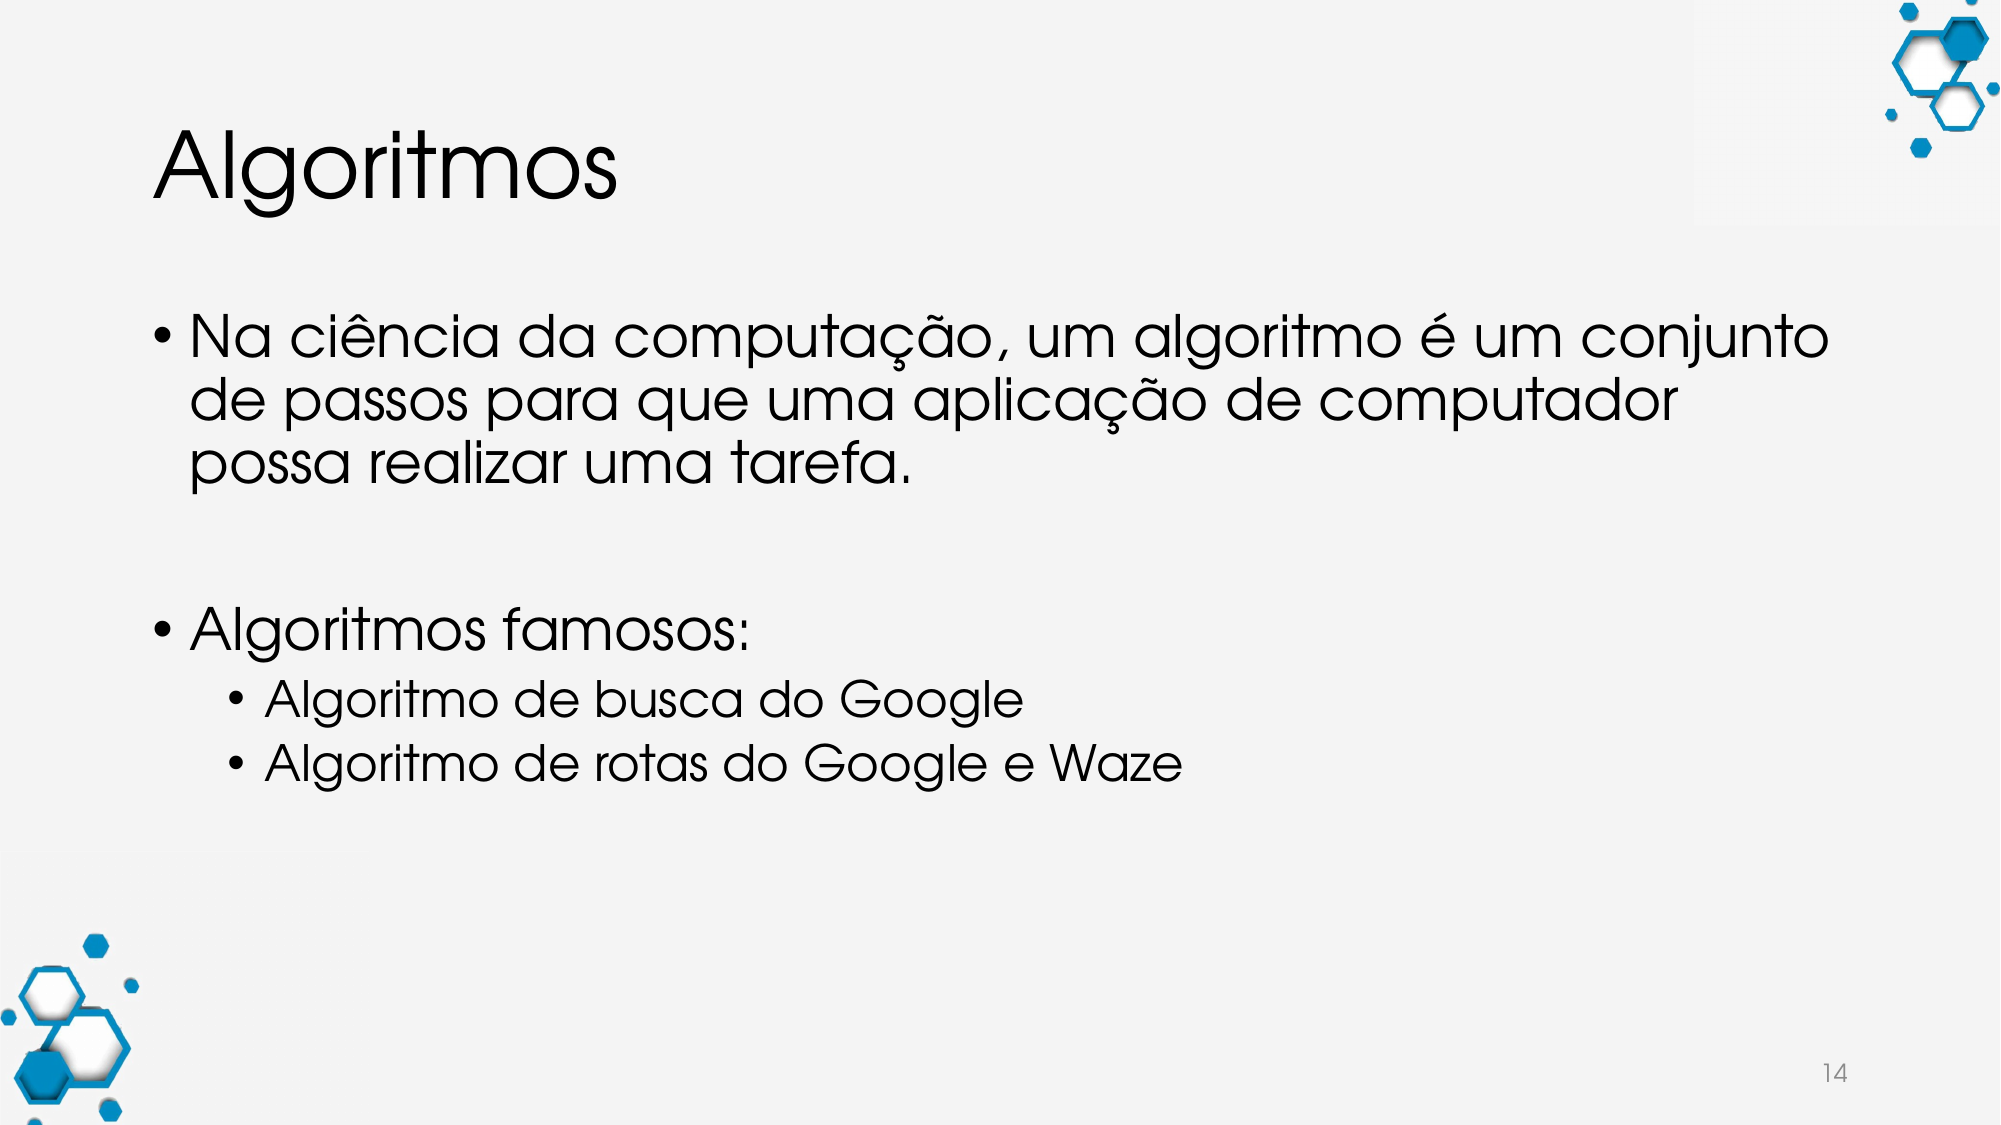

# Algoritmos
Na ciência da computação, um algoritmo é um conjunto de passos para que uma aplicação de computador possa realizar uma tarefa.

Algoritmos famosos:
Algoritmo de busca do Google
Algoritmo de rotas do Google e Waze
14